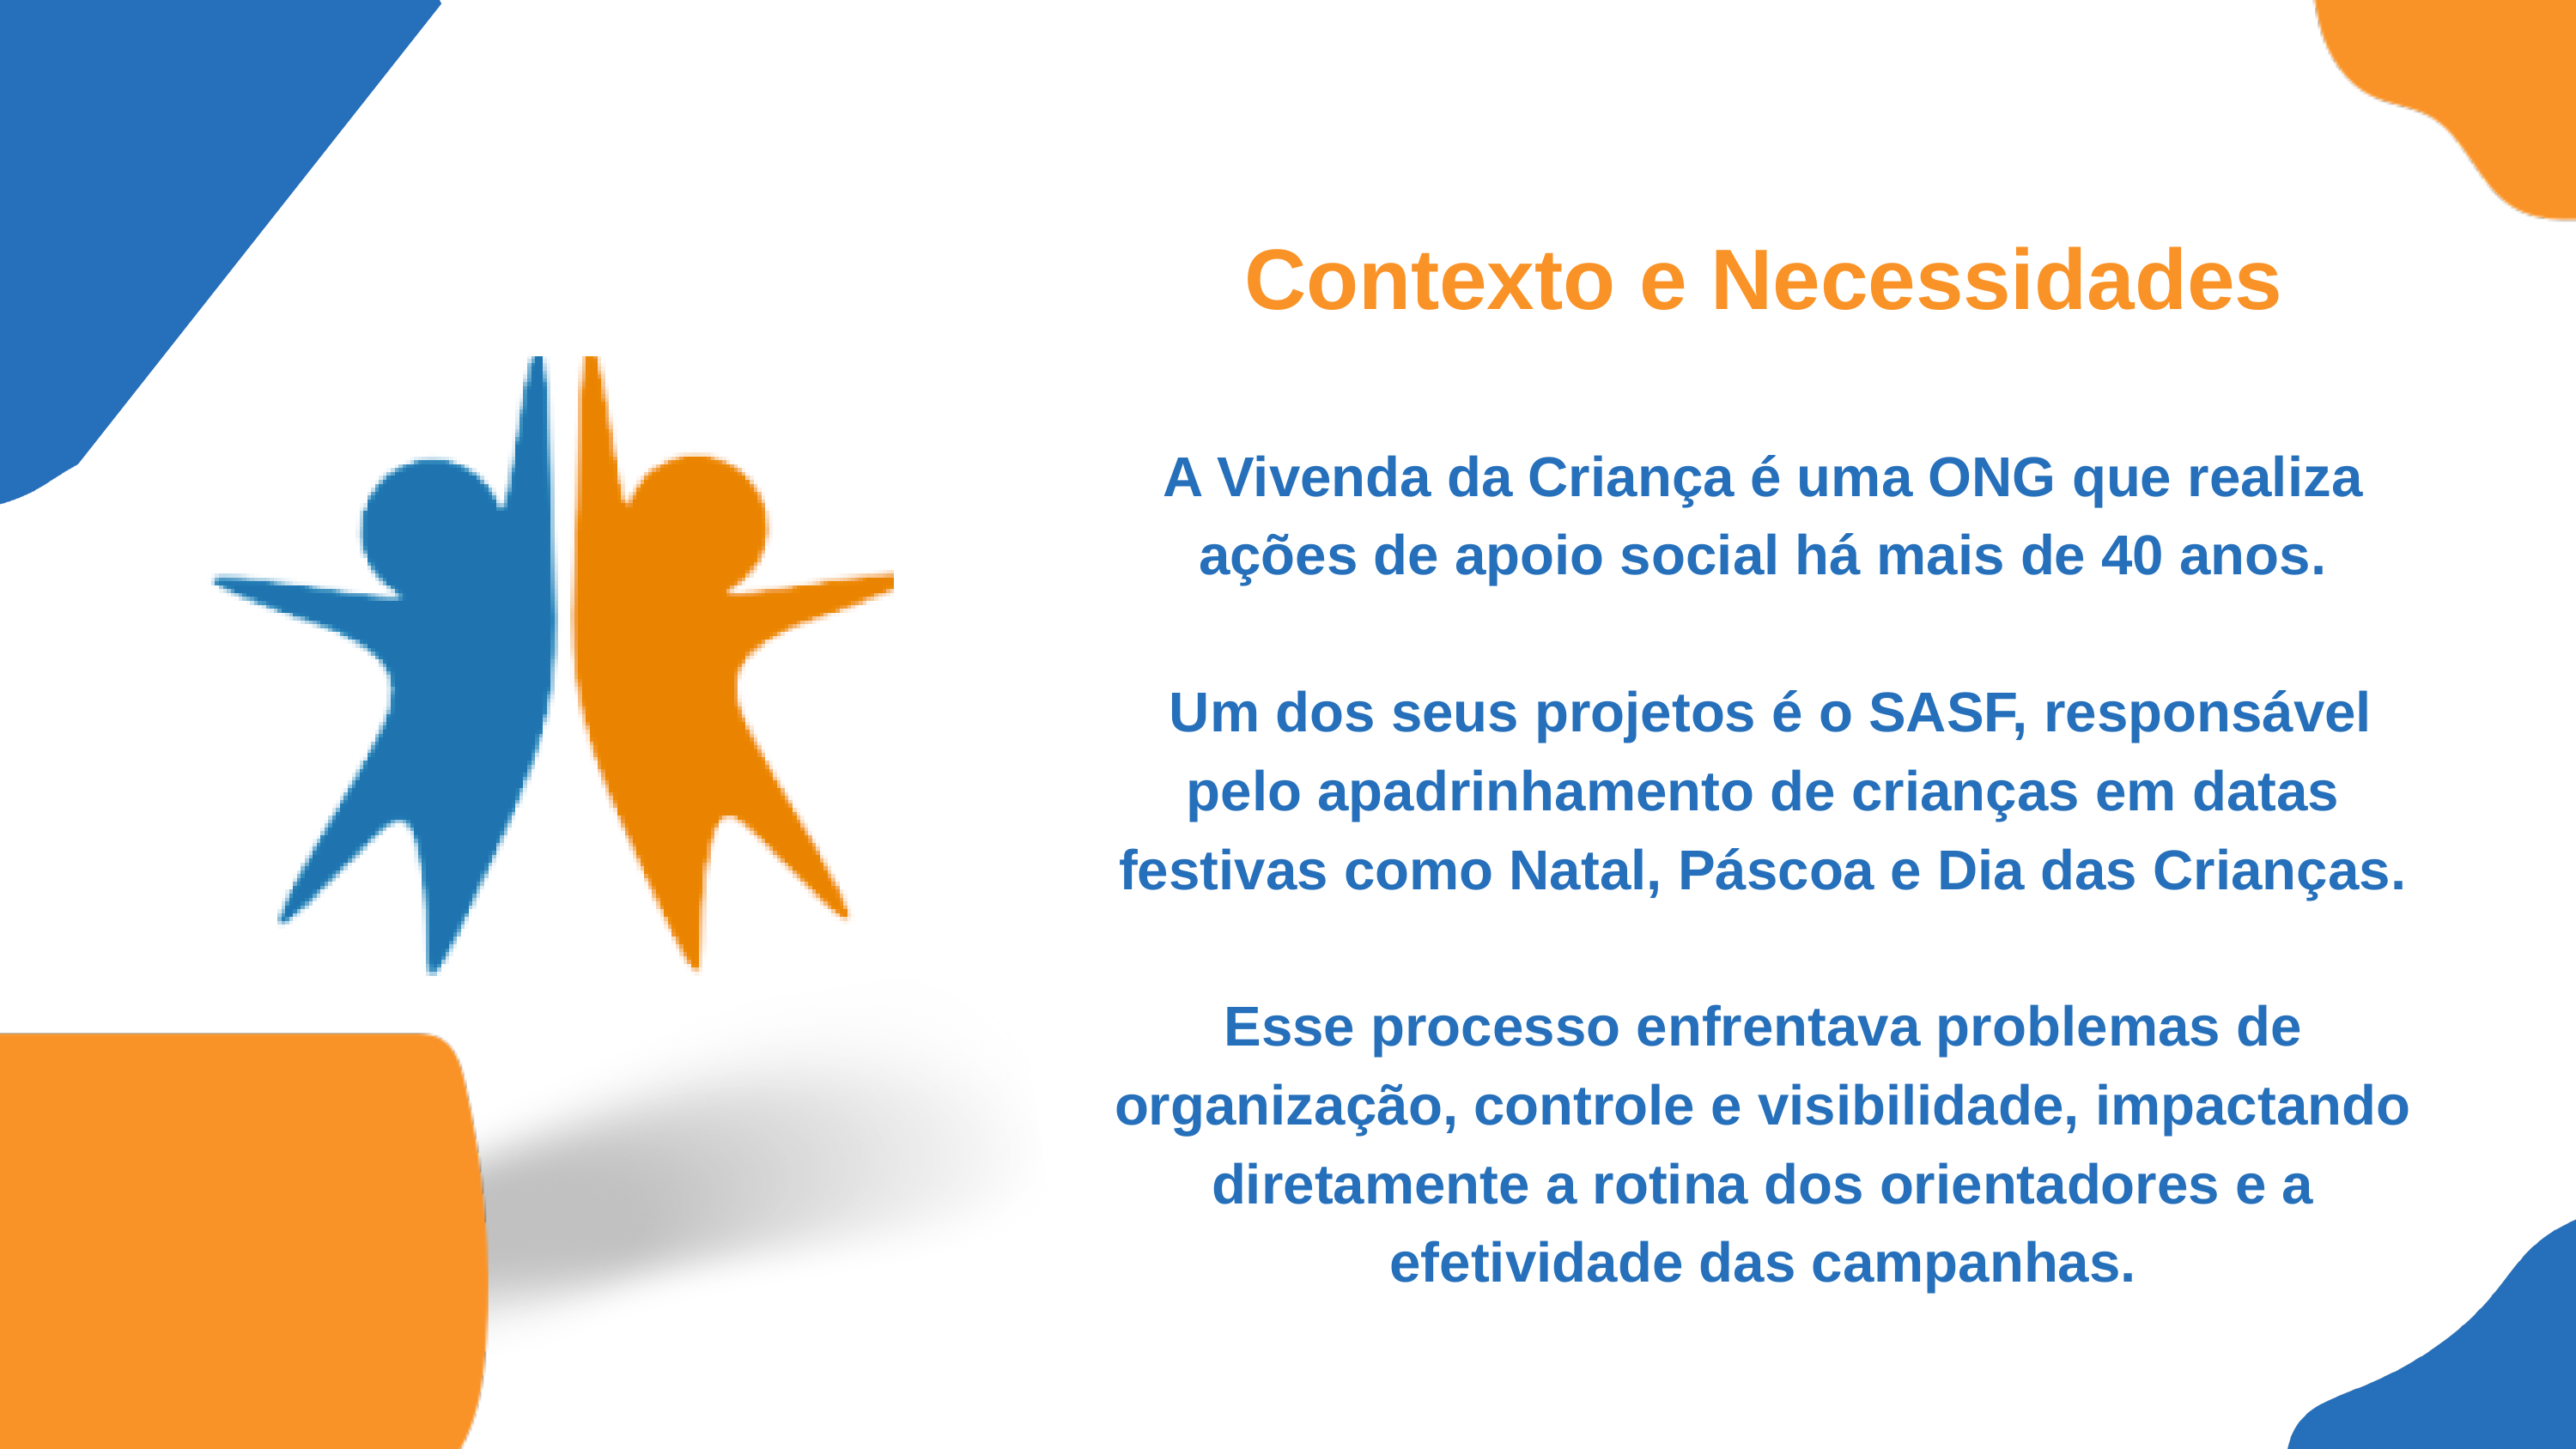

Contexto e Necessidades

A Vivenda da Criança é uma ONG que realiza ações de apoio social há mais de 40 anos.

 Um dos seus projetos é o SASF, responsável pelo apadrinhamento de crianças em datas festivas como Natal, Páscoa e Dia das Crianças.

Esse processo enfrentava problemas de organização, controle e visibilidade, impactando diretamente a rotina dos orientadores e a efetividade das campanhas.